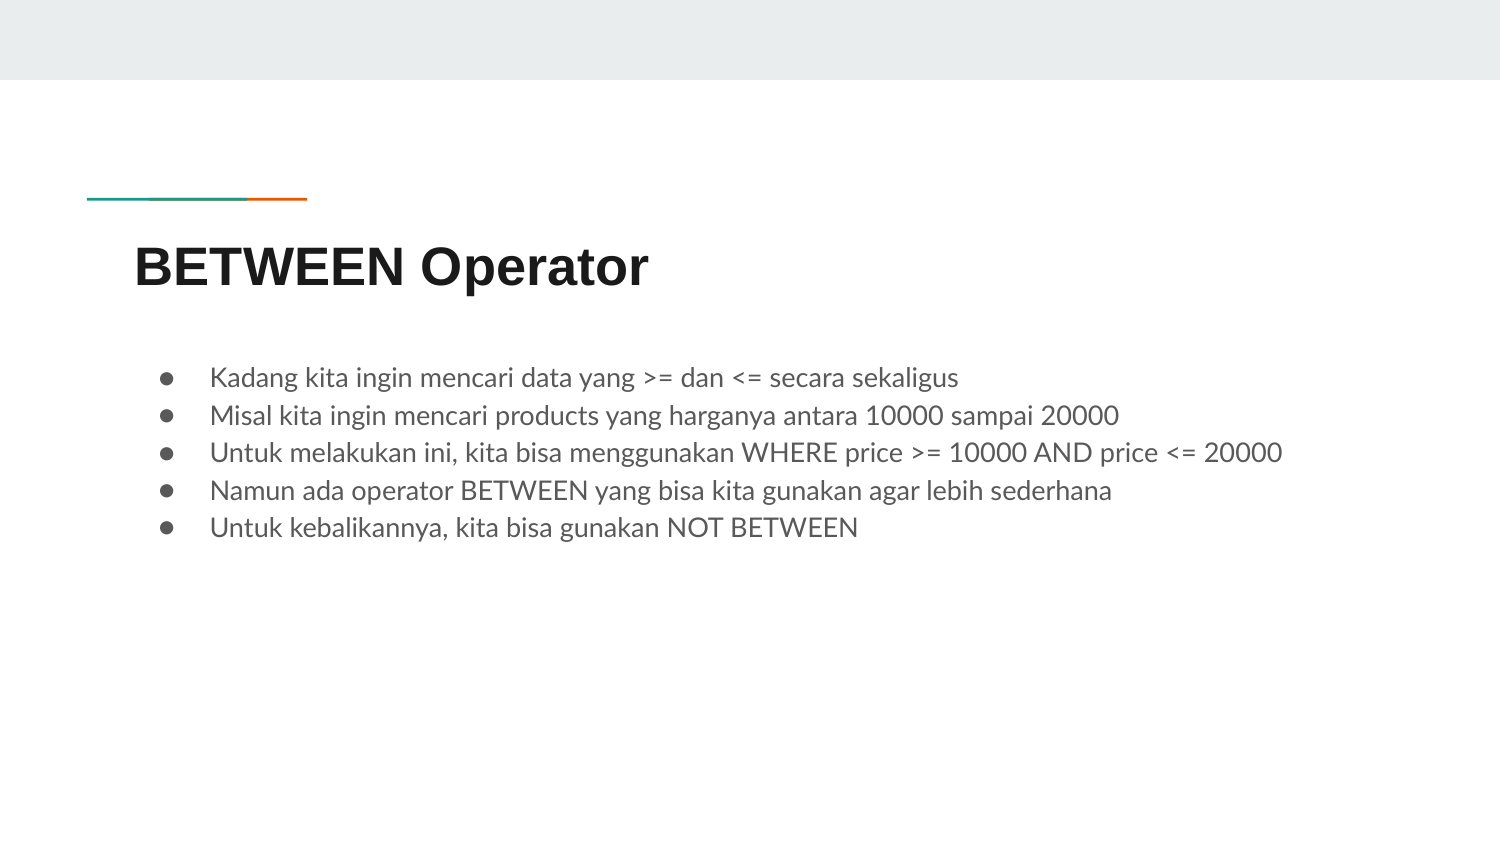

# BETWEEN Operator
Kadang kita ingin mencari data yang >= dan <= secara sekaligus
Misal kita ingin mencari products yang harganya antara 10000 sampai 20000
Untuk melakukan ini, kita bisa menggunakan WHERE price >= 10000 AND price <= 20000
Namun ada operator BETWEEN yang bisa kita gunakan agar lebih sederhana
Untuk kebalikannya, kita bisa gunakan NOT BETWEEN